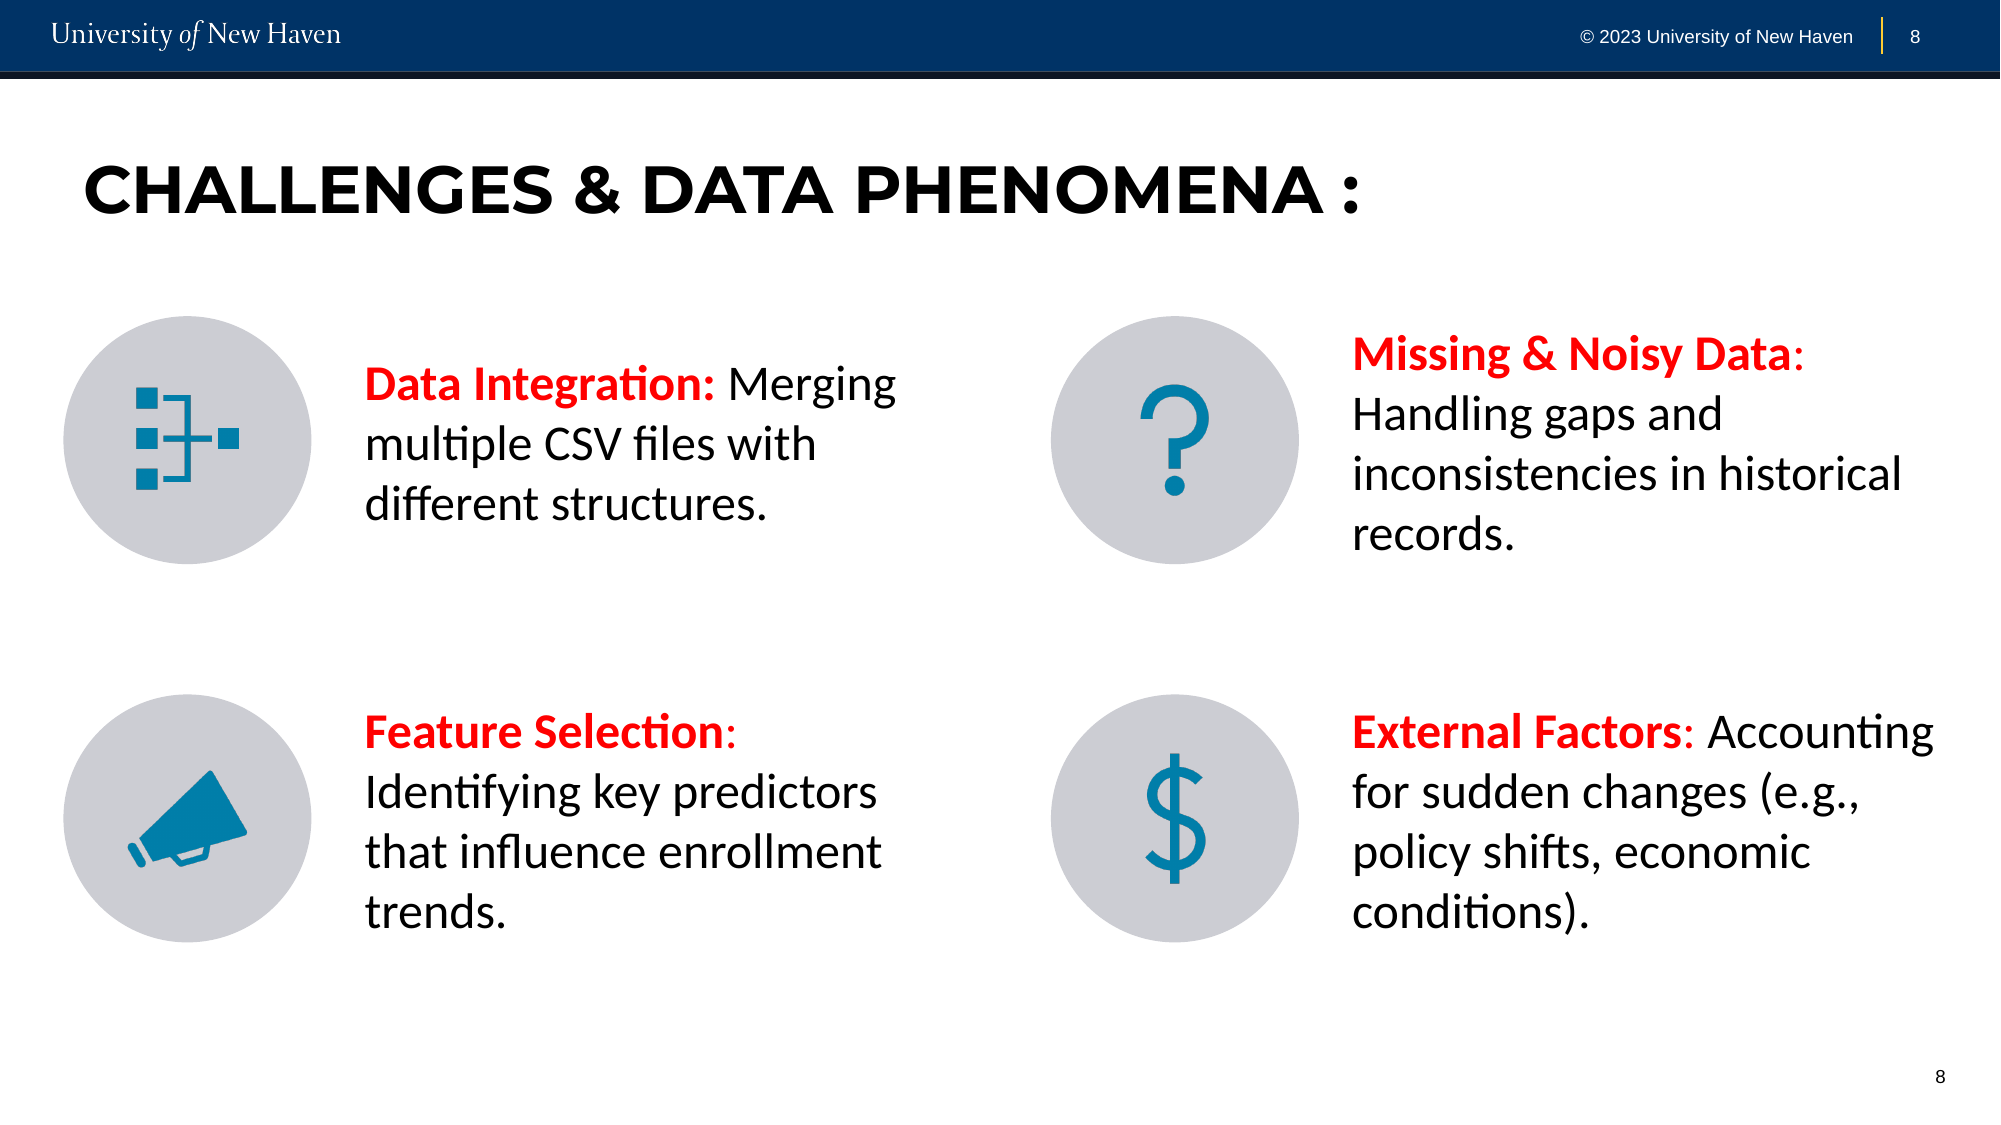

# CHALLENGES & DATA PHENOMENA :
Data Integration: Merging multiple CSV files with different structures.
Missing & Noisy Data: Handling gaps and inconsistencies in historical records.
Feature Selection: Identifying key predictors that influence enrollment trends.
External Factors: Accounting for sudden changes (e.g., policy shifts, economic conditions).
8